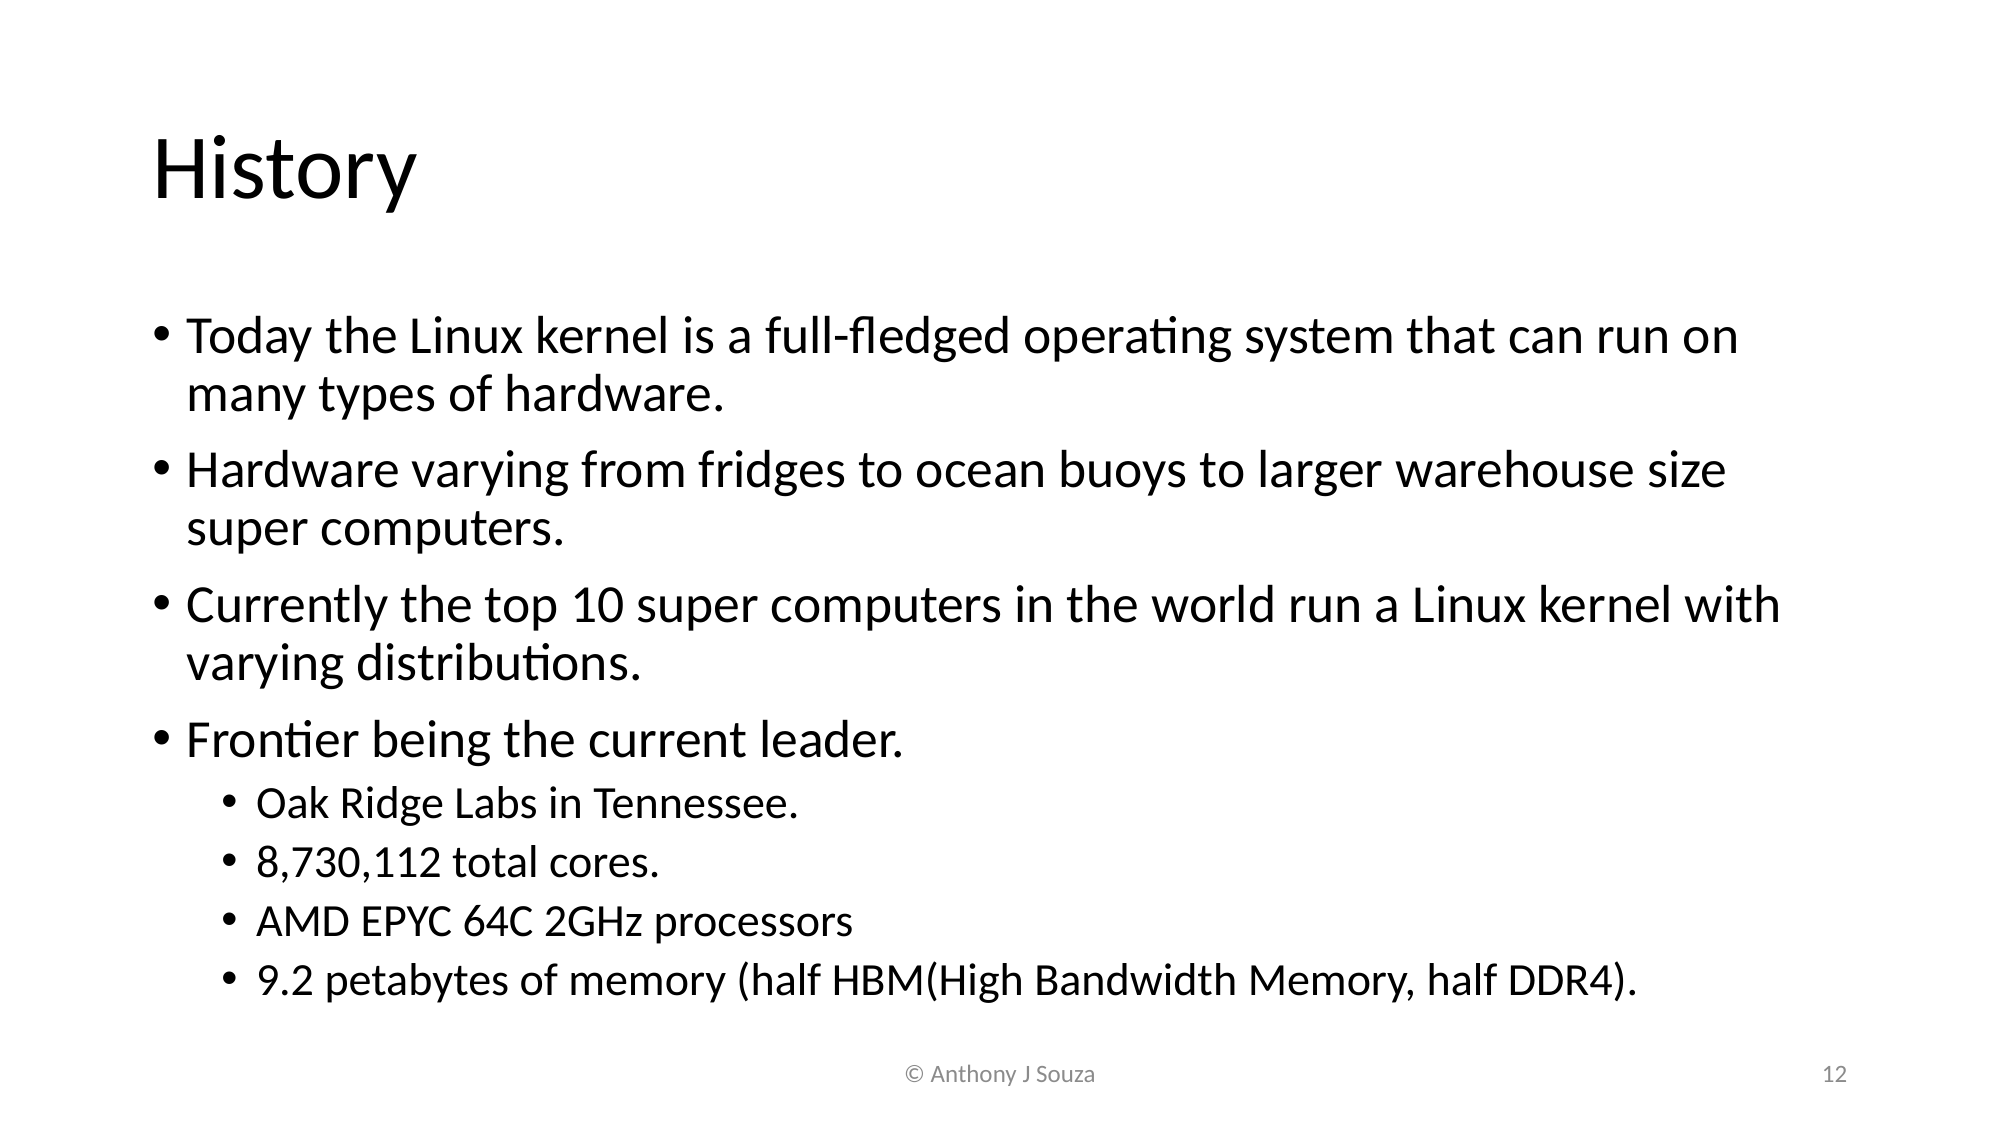

# History
Today the Linux kernel is a full-fledged operating system that can run on many types of hardware.
Hardware varying from fridges to ocean buoys to larger warehouse size super computers.
Currently the top 10 super computers in the world run a Linux kernel with varying distributions.
Frontier being the current leader.
Oak Ridge Labs in Tennessee.
8,730,112 total cores.
AMD EPYC 64C 2GHz processors
9.2 petabytes of memory (half HBM(High Bandwidth Memory, half DDR4).

© Anthony J Souza
12